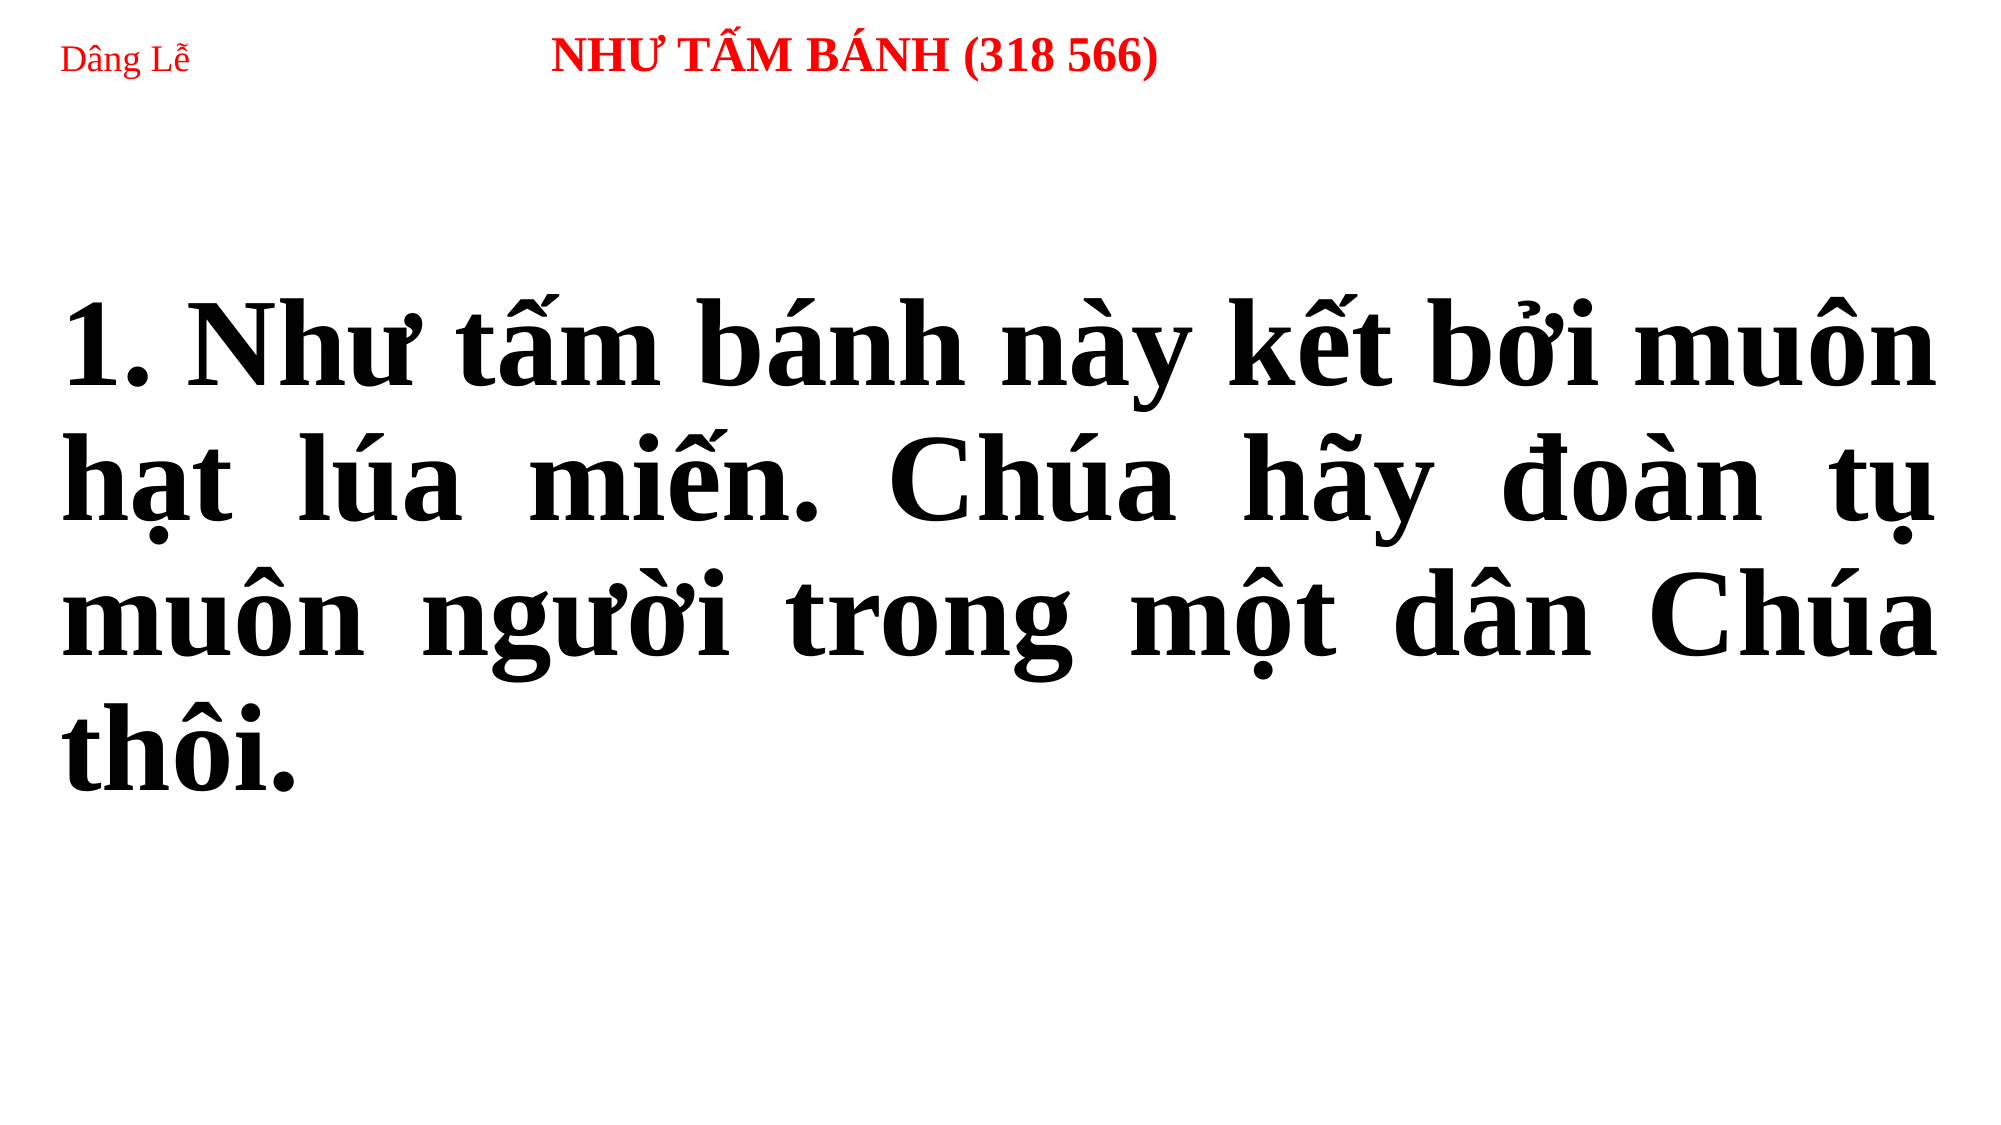

# Dâng Lễ                                      NHƯ TẤM BÁNH (318 566)
1. Như tấm bánh này kết bởi muôn hạt lúa miến. Chúa hãy đoàn tụ muôn người trong một dân Chúa thôi.